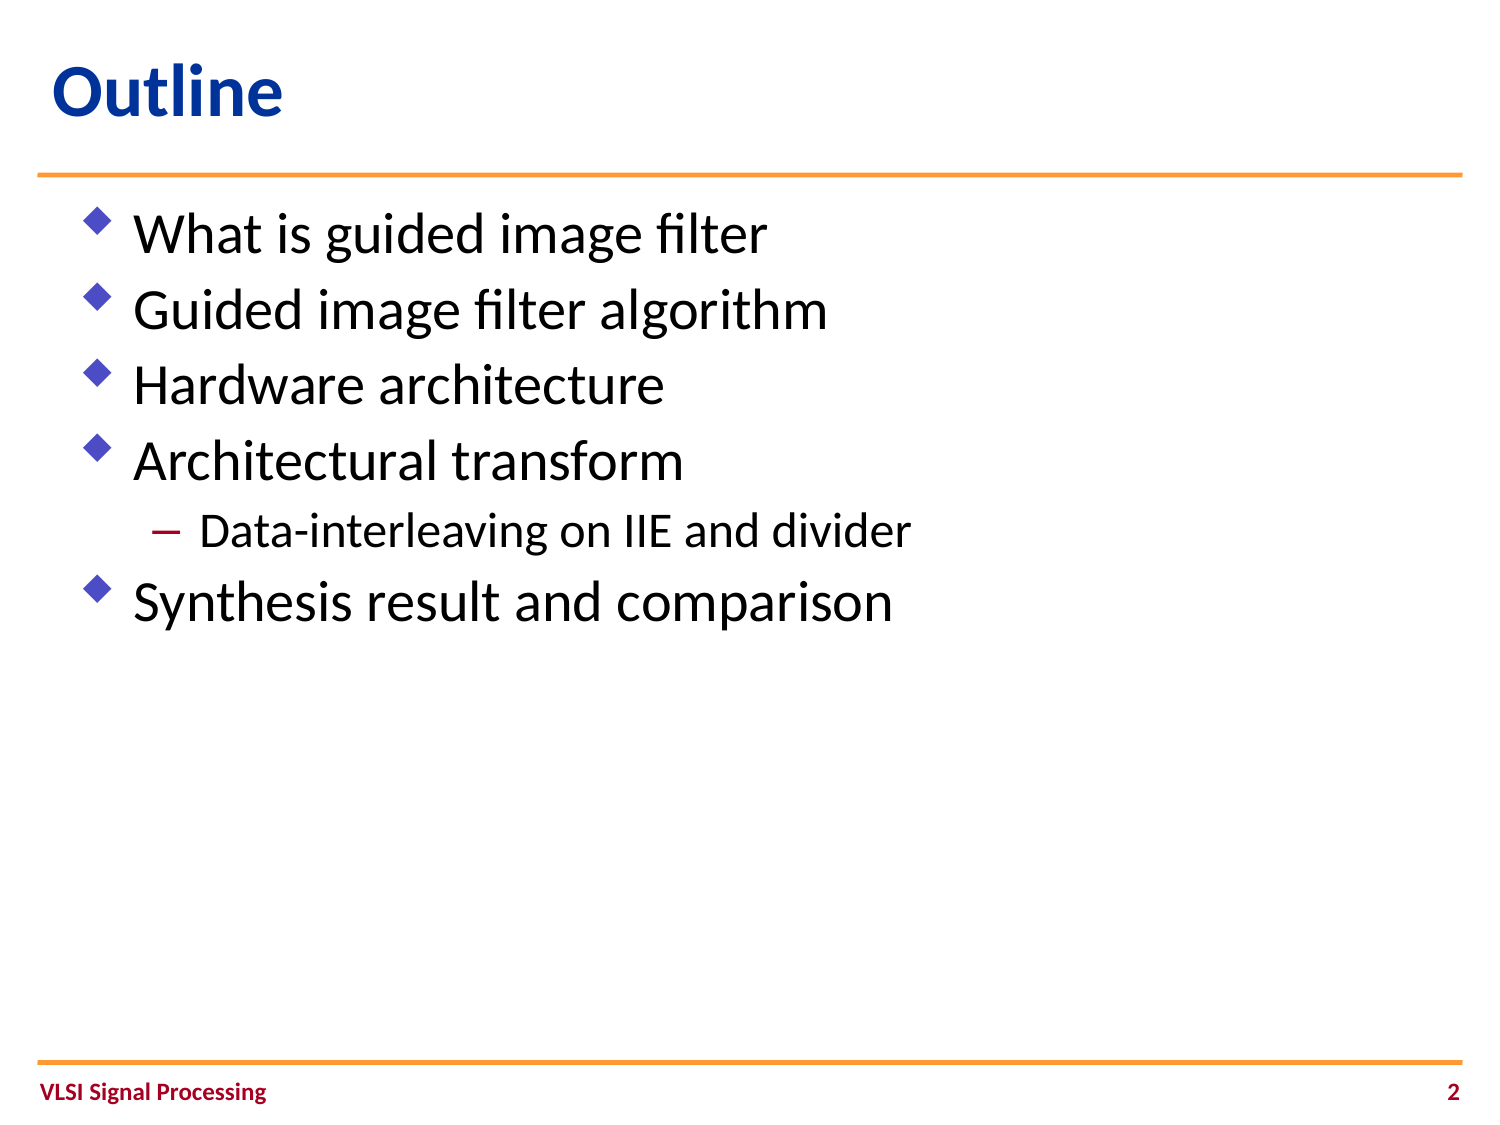

# Outline
What is guided image filter
Guided image filter algorithm
Hardware architecture
Architectural transform
Data-interleaving on IIE and divider
Synthesis result and comparison

VLSI Signal Processing
2